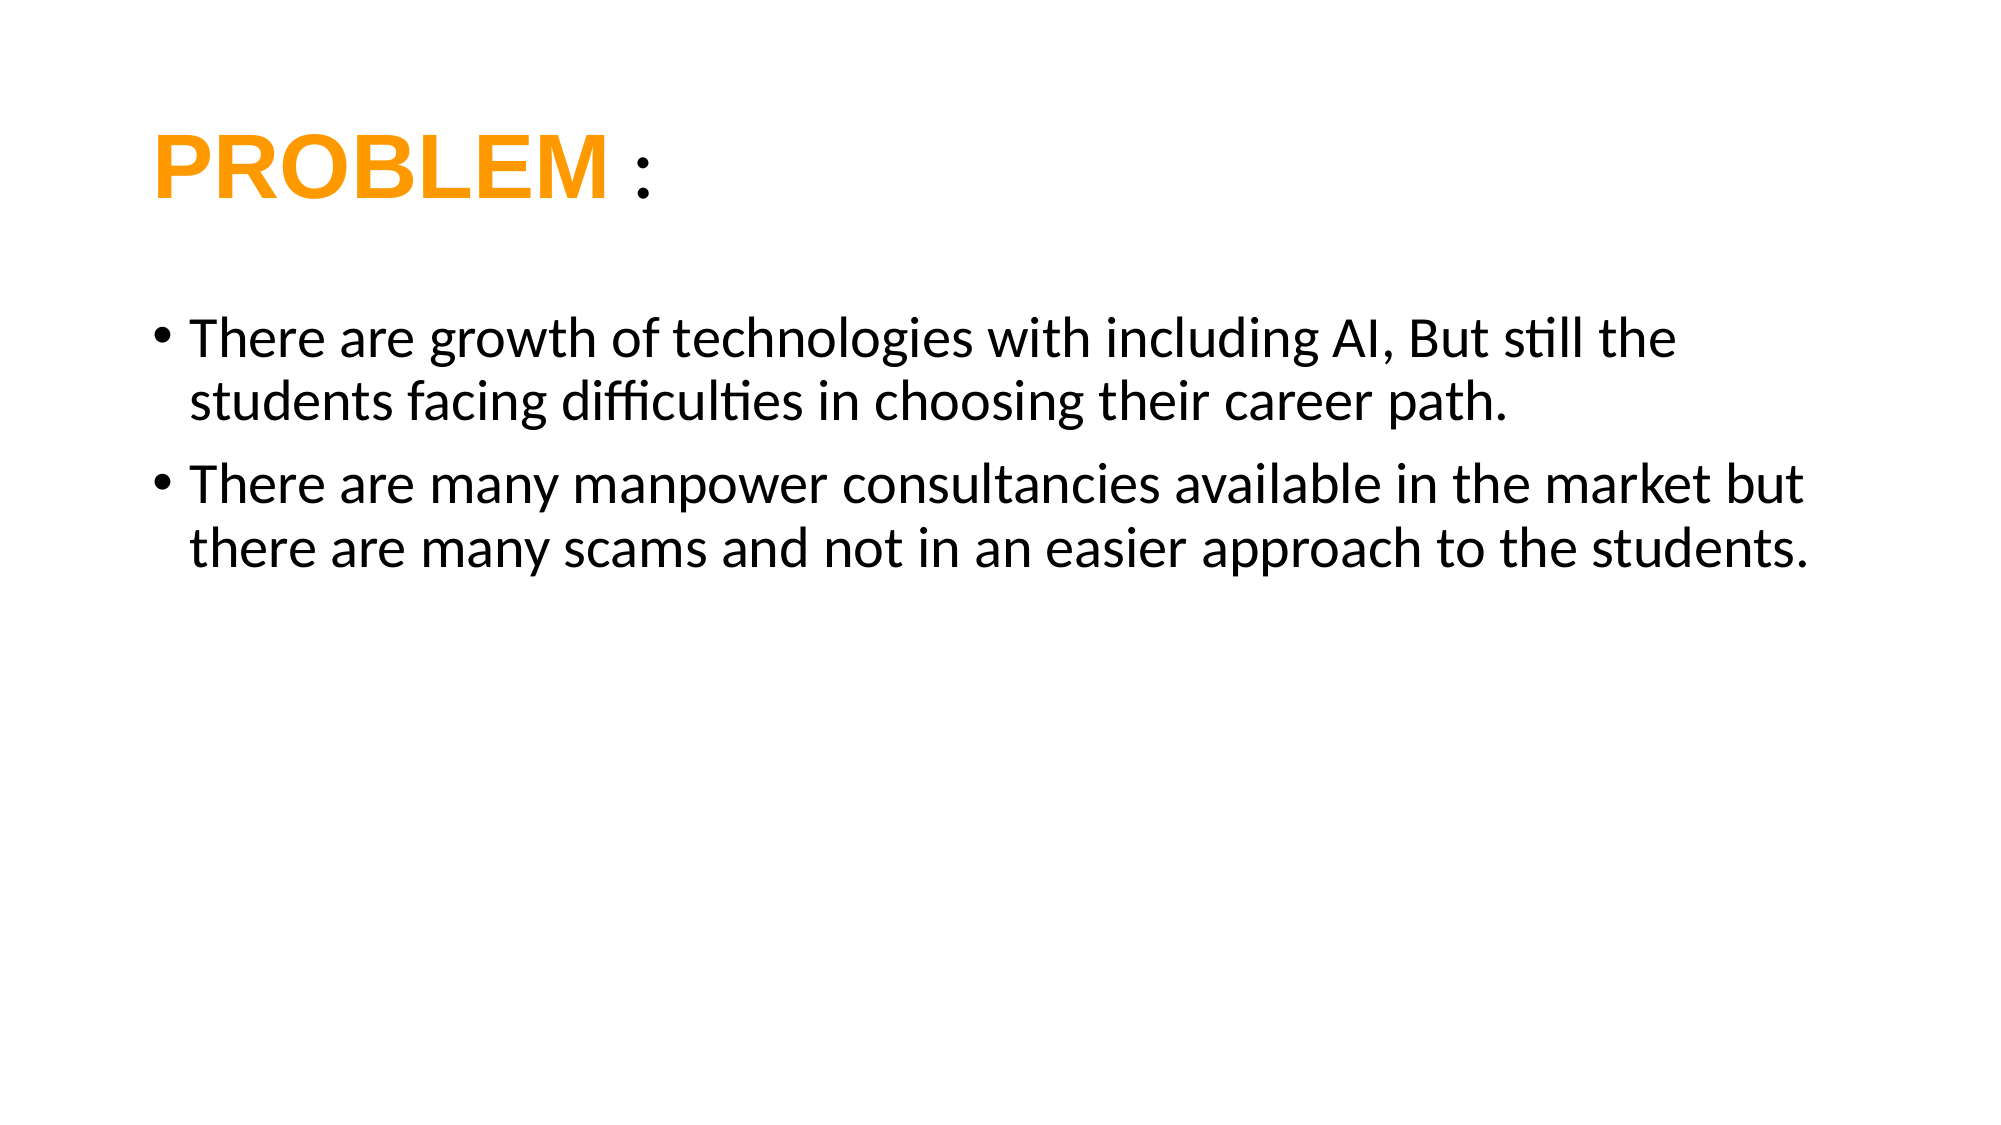

# PROBLEM :
There are growth of technologies with including AI, But still the students facing difficulties in choosing their career path.
There are many manpower consultancies available in the market but there are many scams and not in an easier approach to the students.